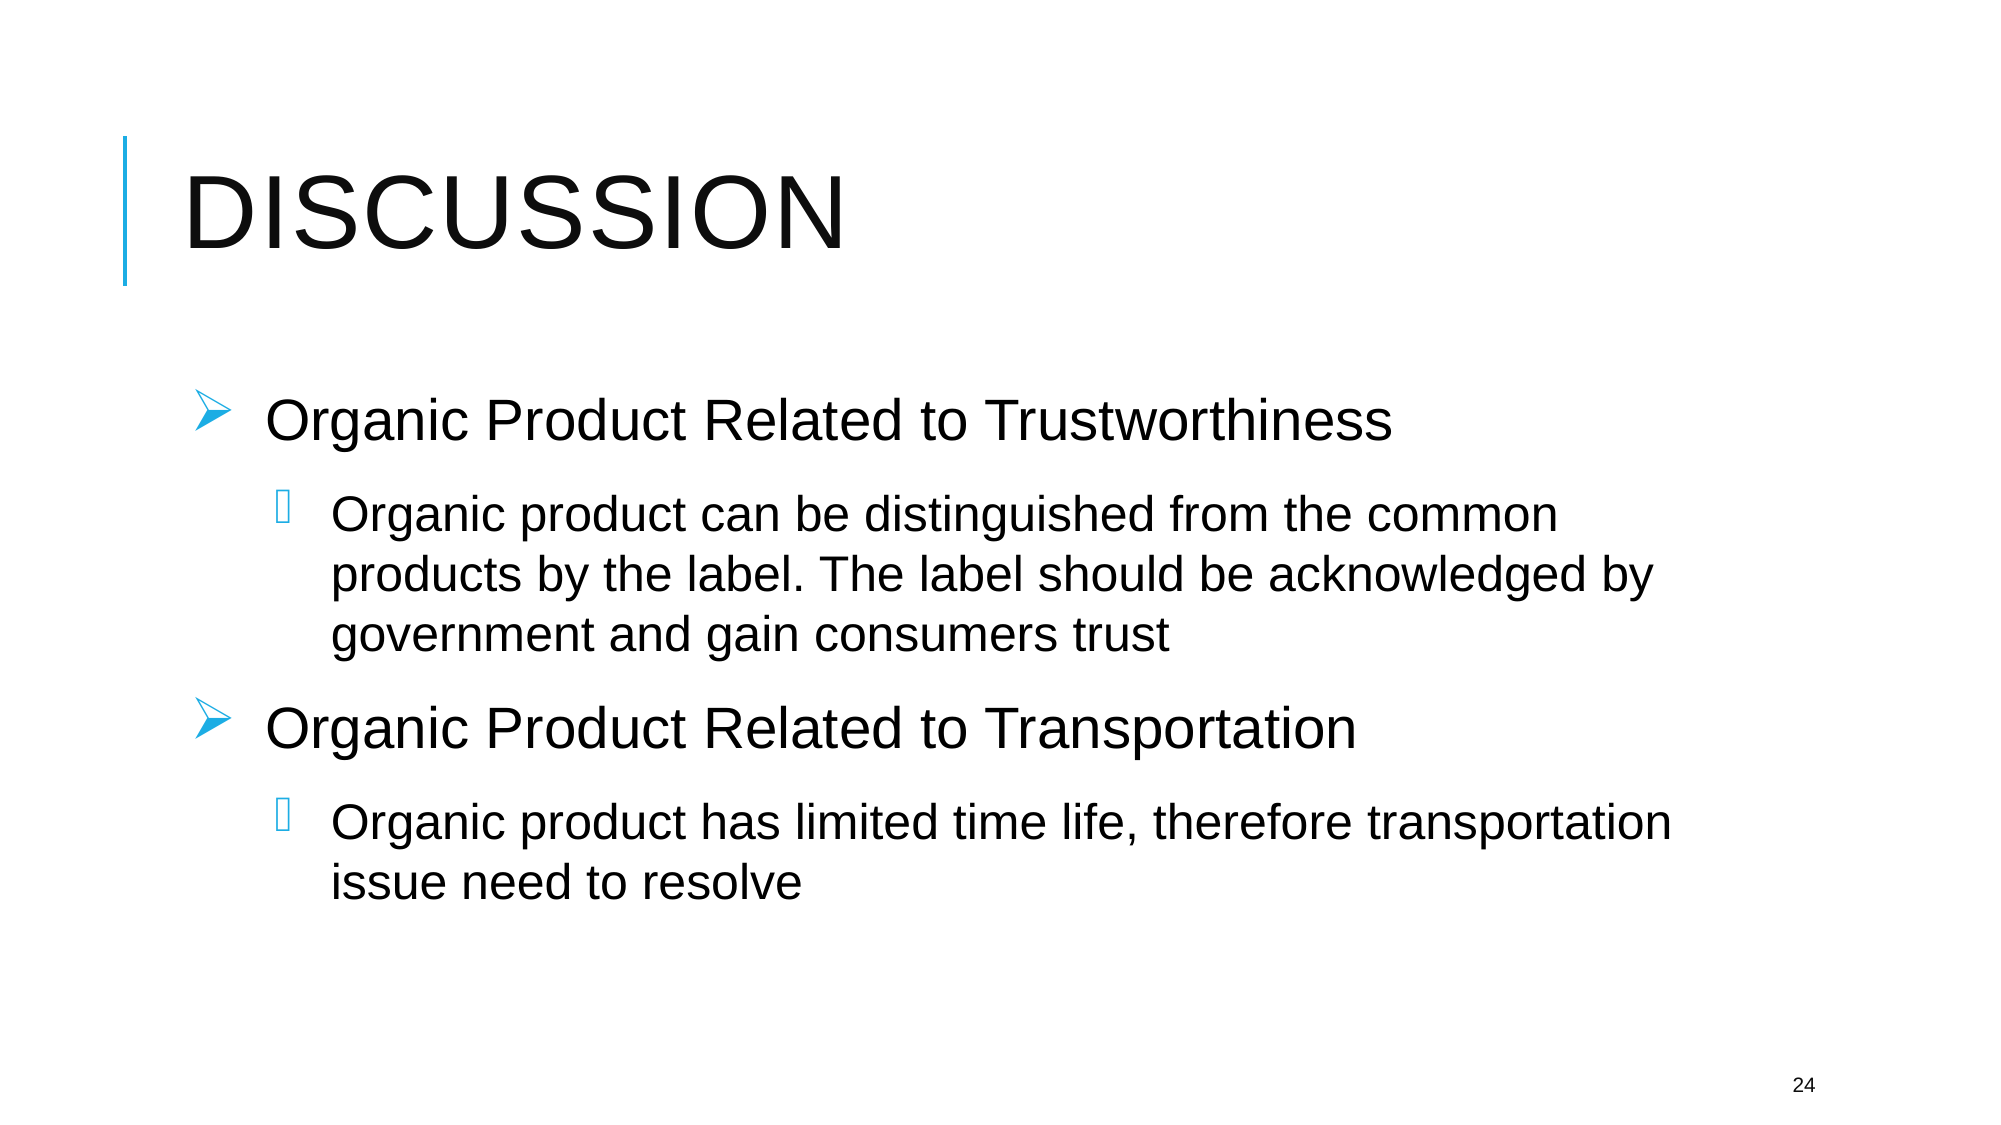

# Discussion
Organic Product Related to Trustworthiness
Organic product can be distinguished from the common products by the label. The label should be acknowledged by government and gain consumers trust
Organic Product Related to Transportation
Organic product has limited time life, therefore transportation issue need to resolve
24